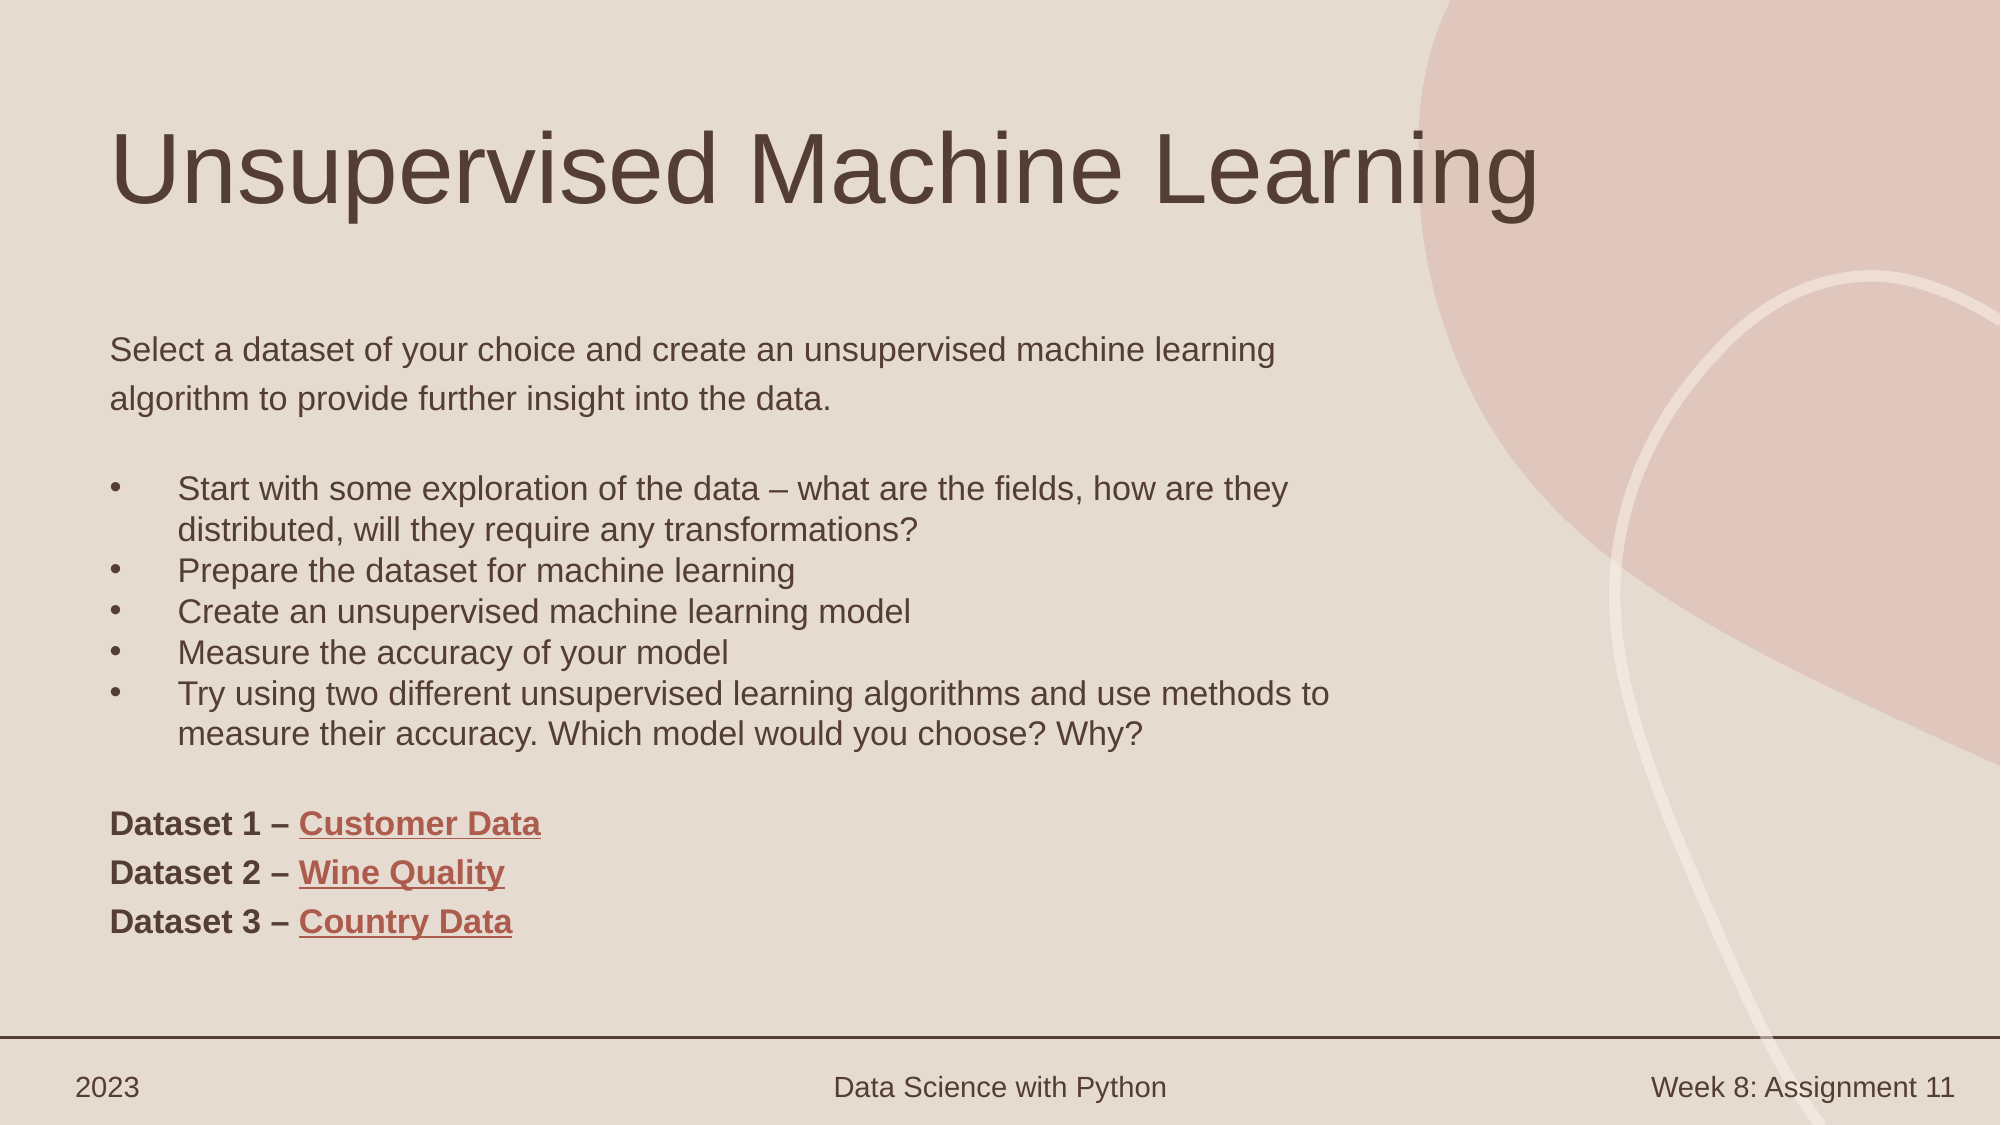

# Unsupervised Machine Learning
Select a dataset of your choice and create an unsupervised machine learning algorithm to provide further insight into the data.

Start with some exploration of the data – what are the fields, how are they distributed, will they require any transformations?
Prepare the dataset for machine learning
Create an unsupervised machine learning model
Measure the accuracy of your model
Try using two different unsupervised learning algorithms and use methods to measure their accuracy. Which model would you choose? Why?

Dataset 1 – Customer Data
Dataset 2 – Wine Quality
Dataset 3 – Country Data
2023
Data Science with Python
Week 8: Assignment 11